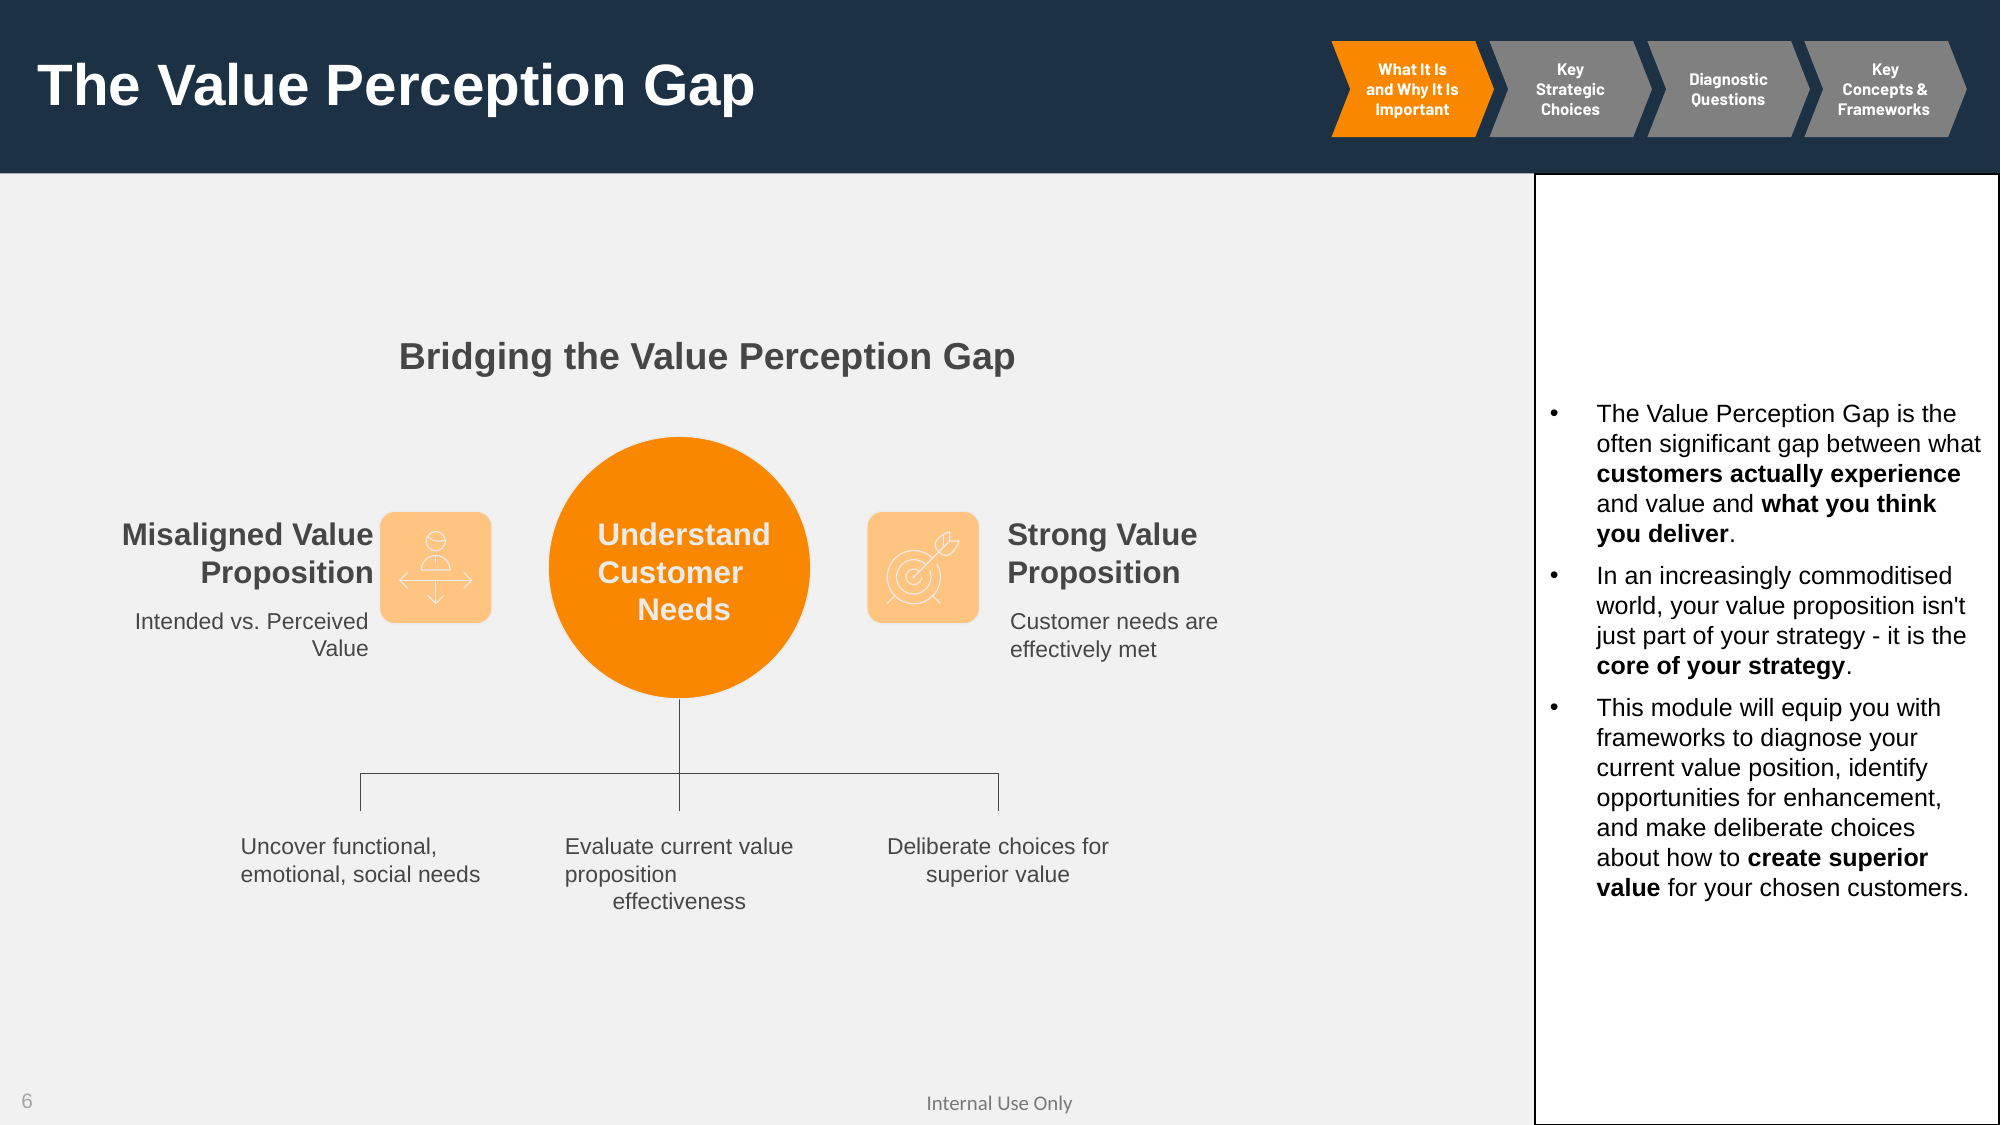

# The Value Perception Gap
What It Is and Why It Is Important
Key Strategic Choices
Diagnostic Questions
Key Concepts & Frameworks
The Value Perception Gap is the often significant gap between what customers actually experience and value and what you think you deliver.
In an increasingly commoditised world, your value proposition isn't just part of your strategy - it is the core of your strategy.
This module will equip you with frameworks to diagnose your current value position, identify opportunities for enhancement, and make deliberate choices about how to create superior value for your chosen customers.
Bridging the Value Perception Gap

Misaligned Value
Proposition
Understand
Customer
Needs
Strong Value
Proposition

Intended vs. Perceived
Value
Customer needs are
effectively met

Uncover functional,
emotional, social needs
Evaluate current value
proposition
effectiveness
Deliberate choices for
superior value